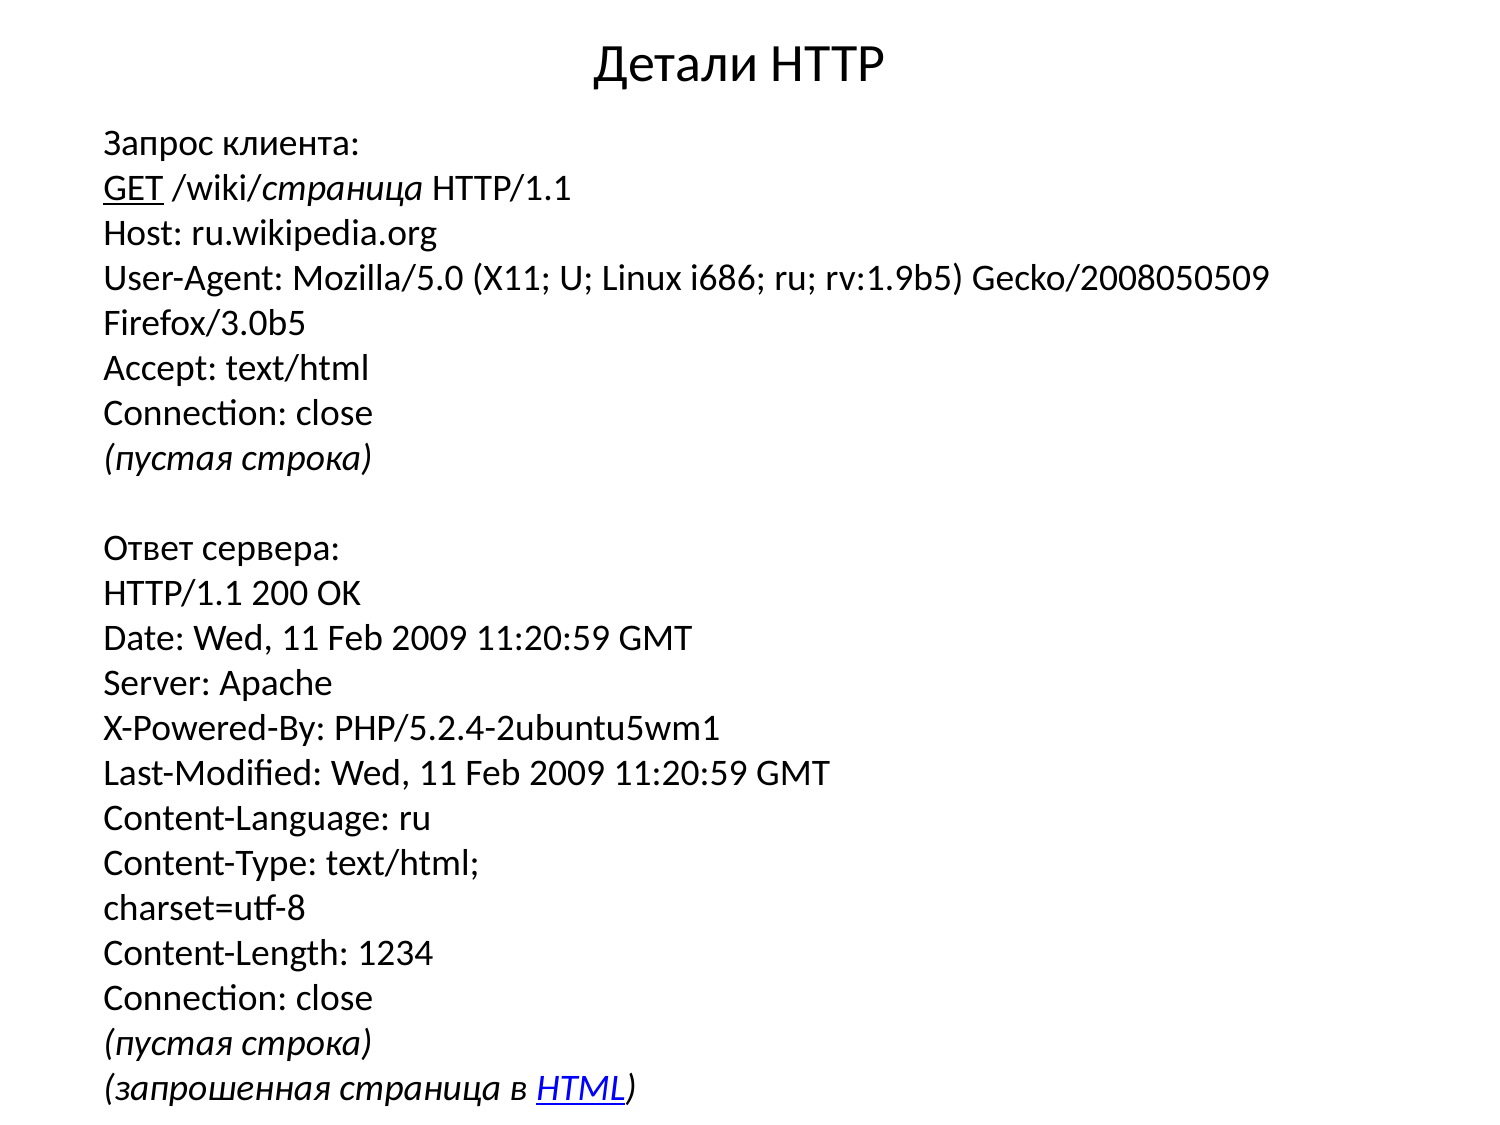

# Детали HTTP
Запрос клиента:
GET /wiki/страница HTTP/1.1
Host: ru.wikipedia.org
User-Agent: Mozilla/5.0 (X11; U; Linux i686; ru; rv:1.9b5) Gecko/2008050509 Firefox/3.0b5
Accept: text/html
Connection: close
(пустая строка)

Ответ сервера:
HTTP/1.1 200 OK
Date: Wed, 11 Feb 2009 11:20:59 GMT
Server: Apache
X-Powered-By: PHP/5.2.4-2ubuntu5wm1
Last-Modified: Wed, 11 Feb 2009 11:20:59 GMT
Content-Language: ru
Content-Type: text/html;
charset=utf-8
Content-Length: 1234
Connection: close
(пустая строка)
(запрошенная страница в HTML)